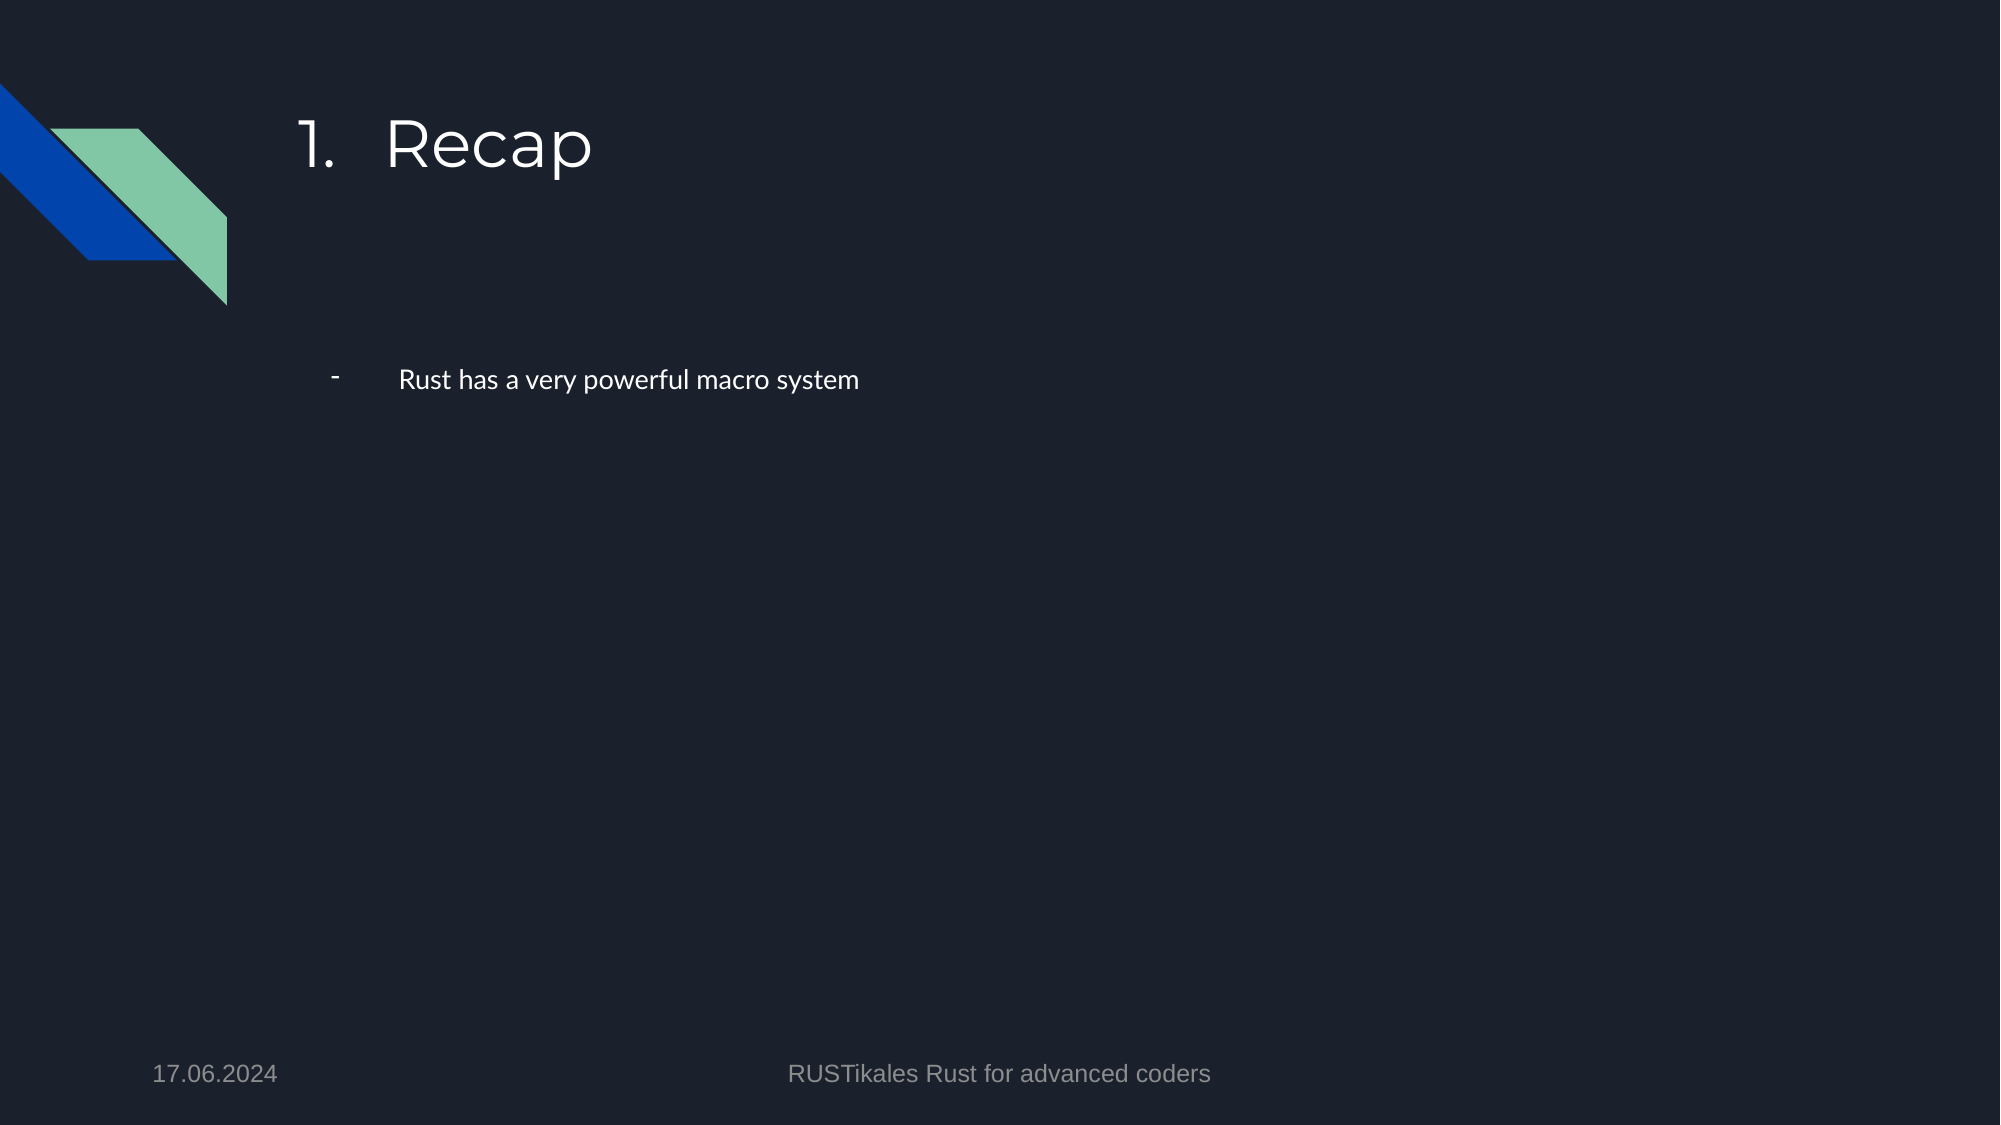

# Recap
Rust has a very powerful macro system
17.06.2024
RUSTikales Rust for advanced coders